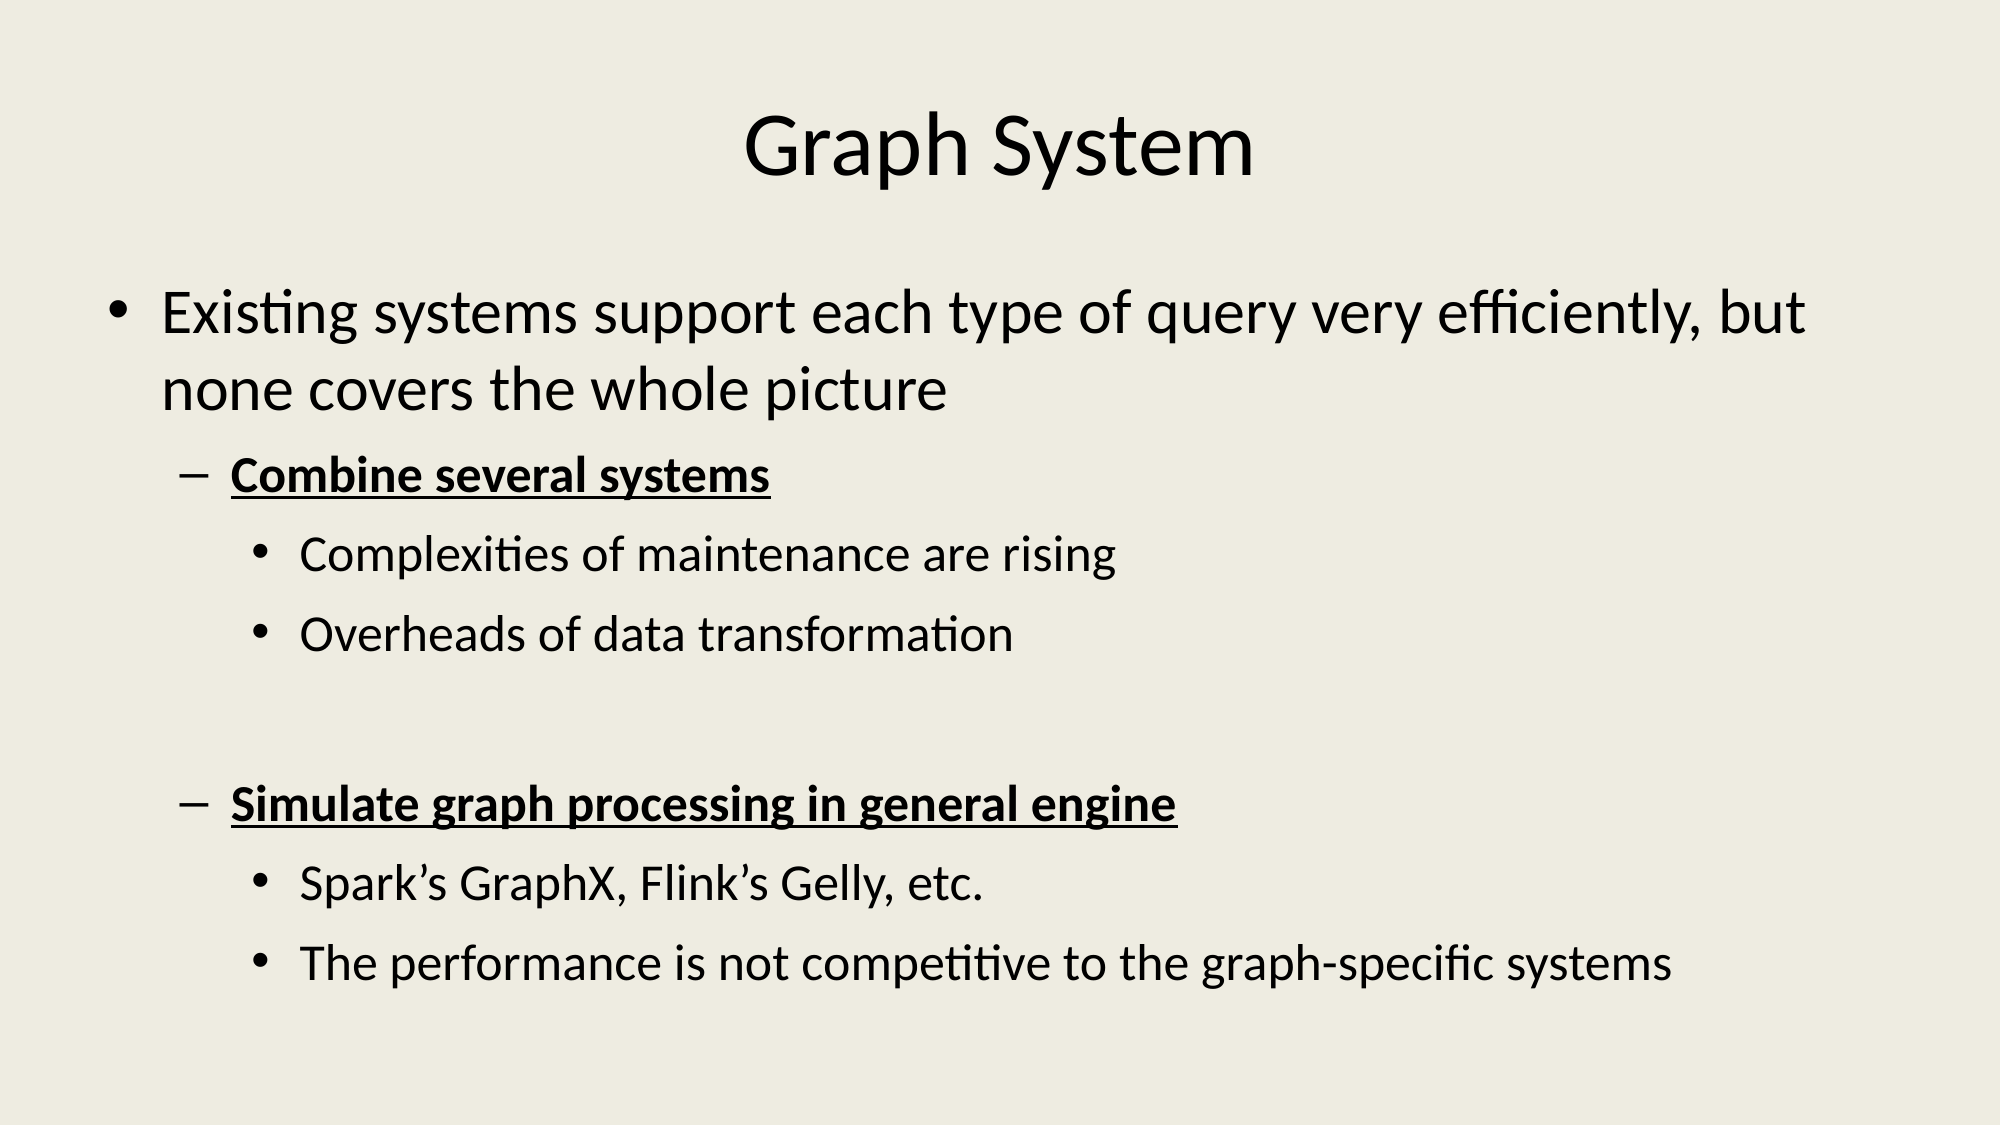

# Graph System
Existing systems support each type of query very efficiently, but none covers the whole picture
Combine several systems
Complexities of maintenance are rising
Overheads of data transformation

Simulate graph processing in general engine
Spark’s GraphX, Flink’s Gelly, etc.
The performance is not competitive to the graph-specific systems